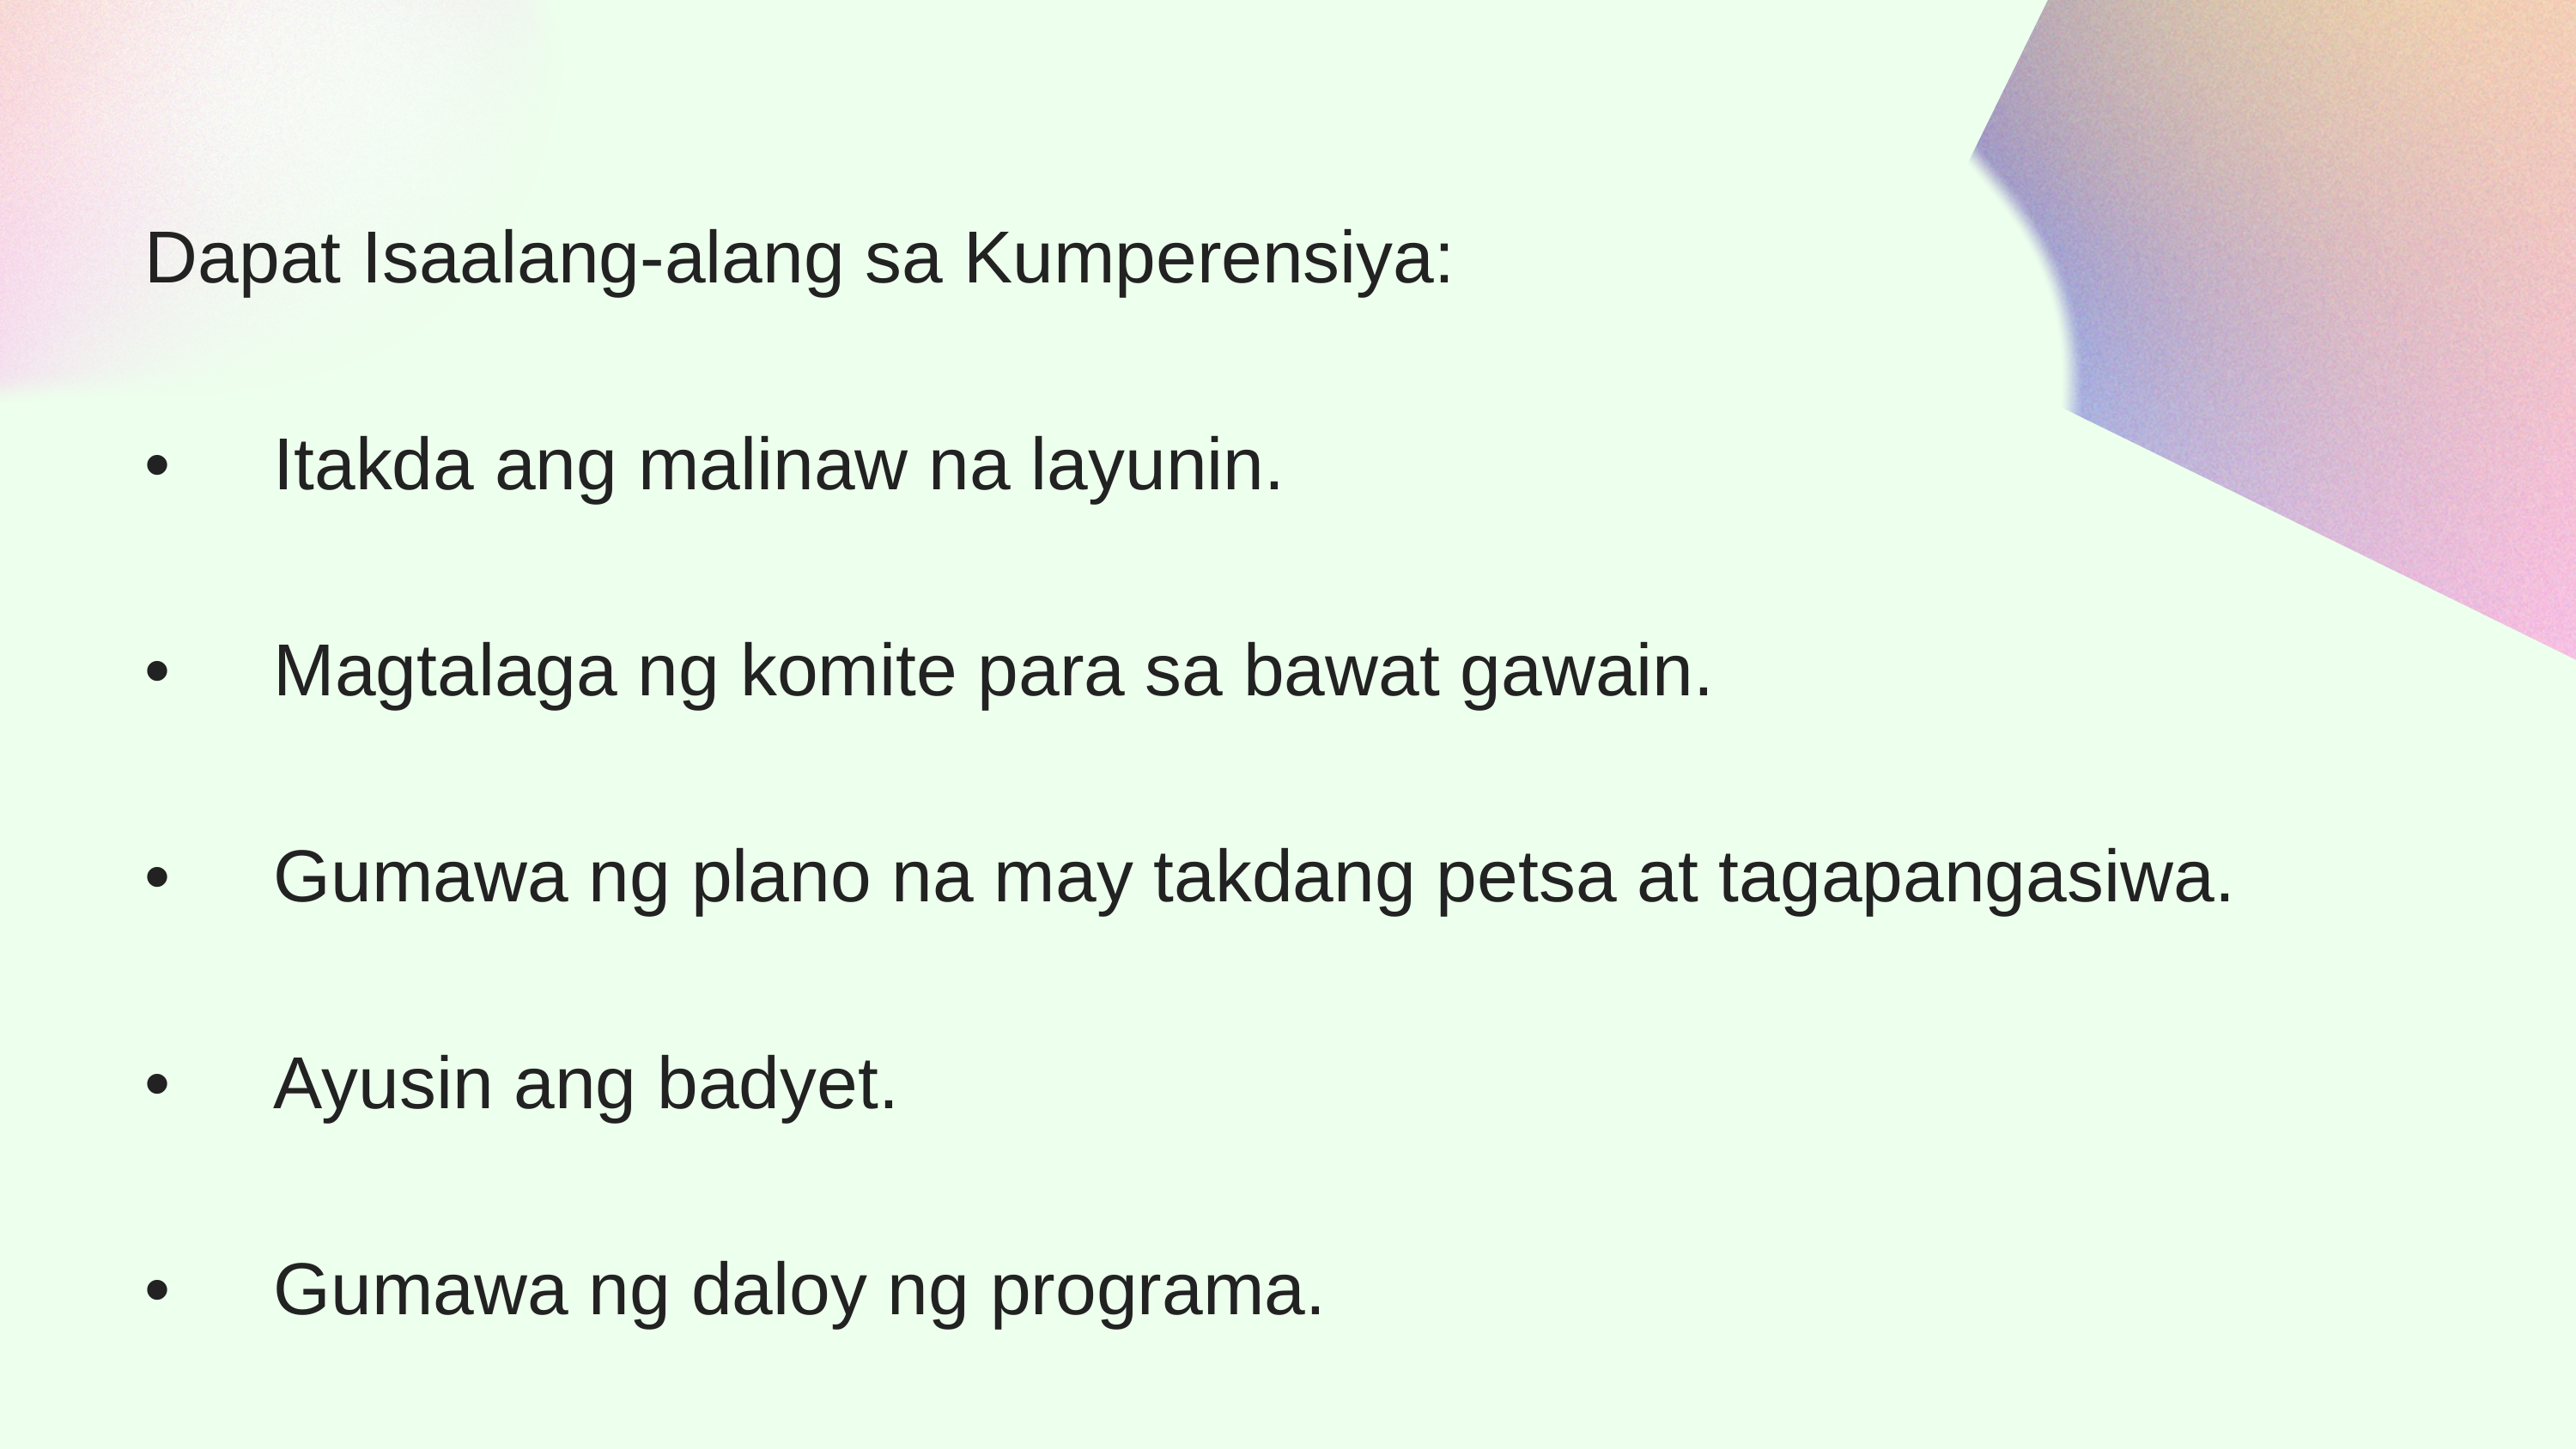

Dapat Isaalang-alang sa Kumperensiya:
•	Itakda ang malinaw na layunin.
•	Magtalaga ng komite para sa bawat gawain.
•	Gumawa ng plano na may takdang petsa at tagapangasiwa.
•	Ayusin ang badyet.
•	Gumawa ng daloy ng programa.
•	Siguraduhing lahat ay may gampaning papel.
•	Magsagawa ng pulong pagkatapos ng kumperensiya para sa feedback.
•  Magpasalamat sa lahat ng naging bahagi ng gawain.